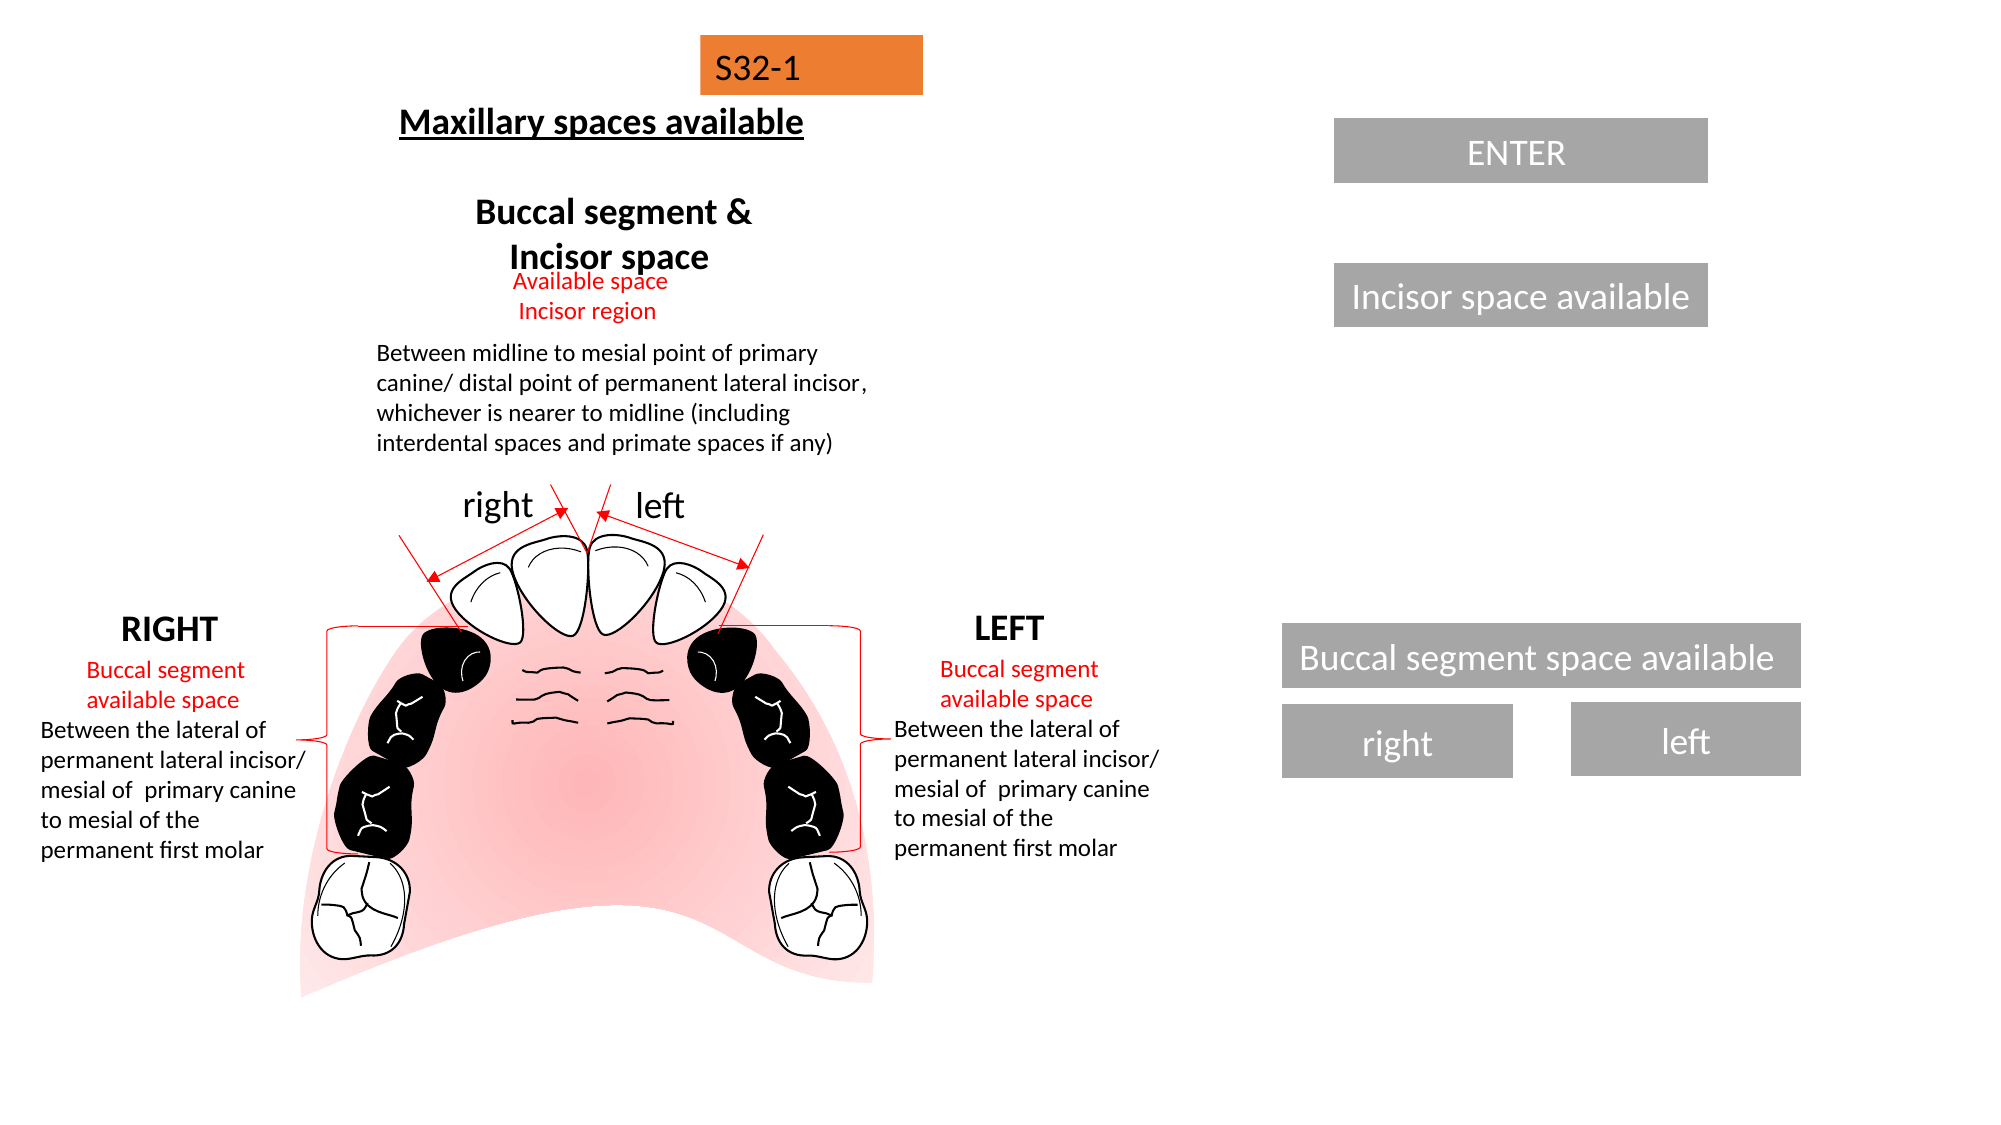

S32-1
      Maxillary spaces available
               Buccal segment &
                   Incisor space
ENTER
Incisor space available
Buccal segment space available
left
right
          Available space
           Incisor region
Between midline to mesial point of primary canine/ distal point of permanent lateral incisor, whichever is nearer to midline (including interdental spaces and primate spaces if any)
right
left

LEFT
        Buccal segment
        available space
Between the lateral of permanent lateral incisor/ mesial of  primary canine to mesial of the permanent first molar
RIGHT
        Buccal segment
        available space
Between the lateral of permanent lateral incisor/ mesial of  primary canine to mesial of the permanent first molar